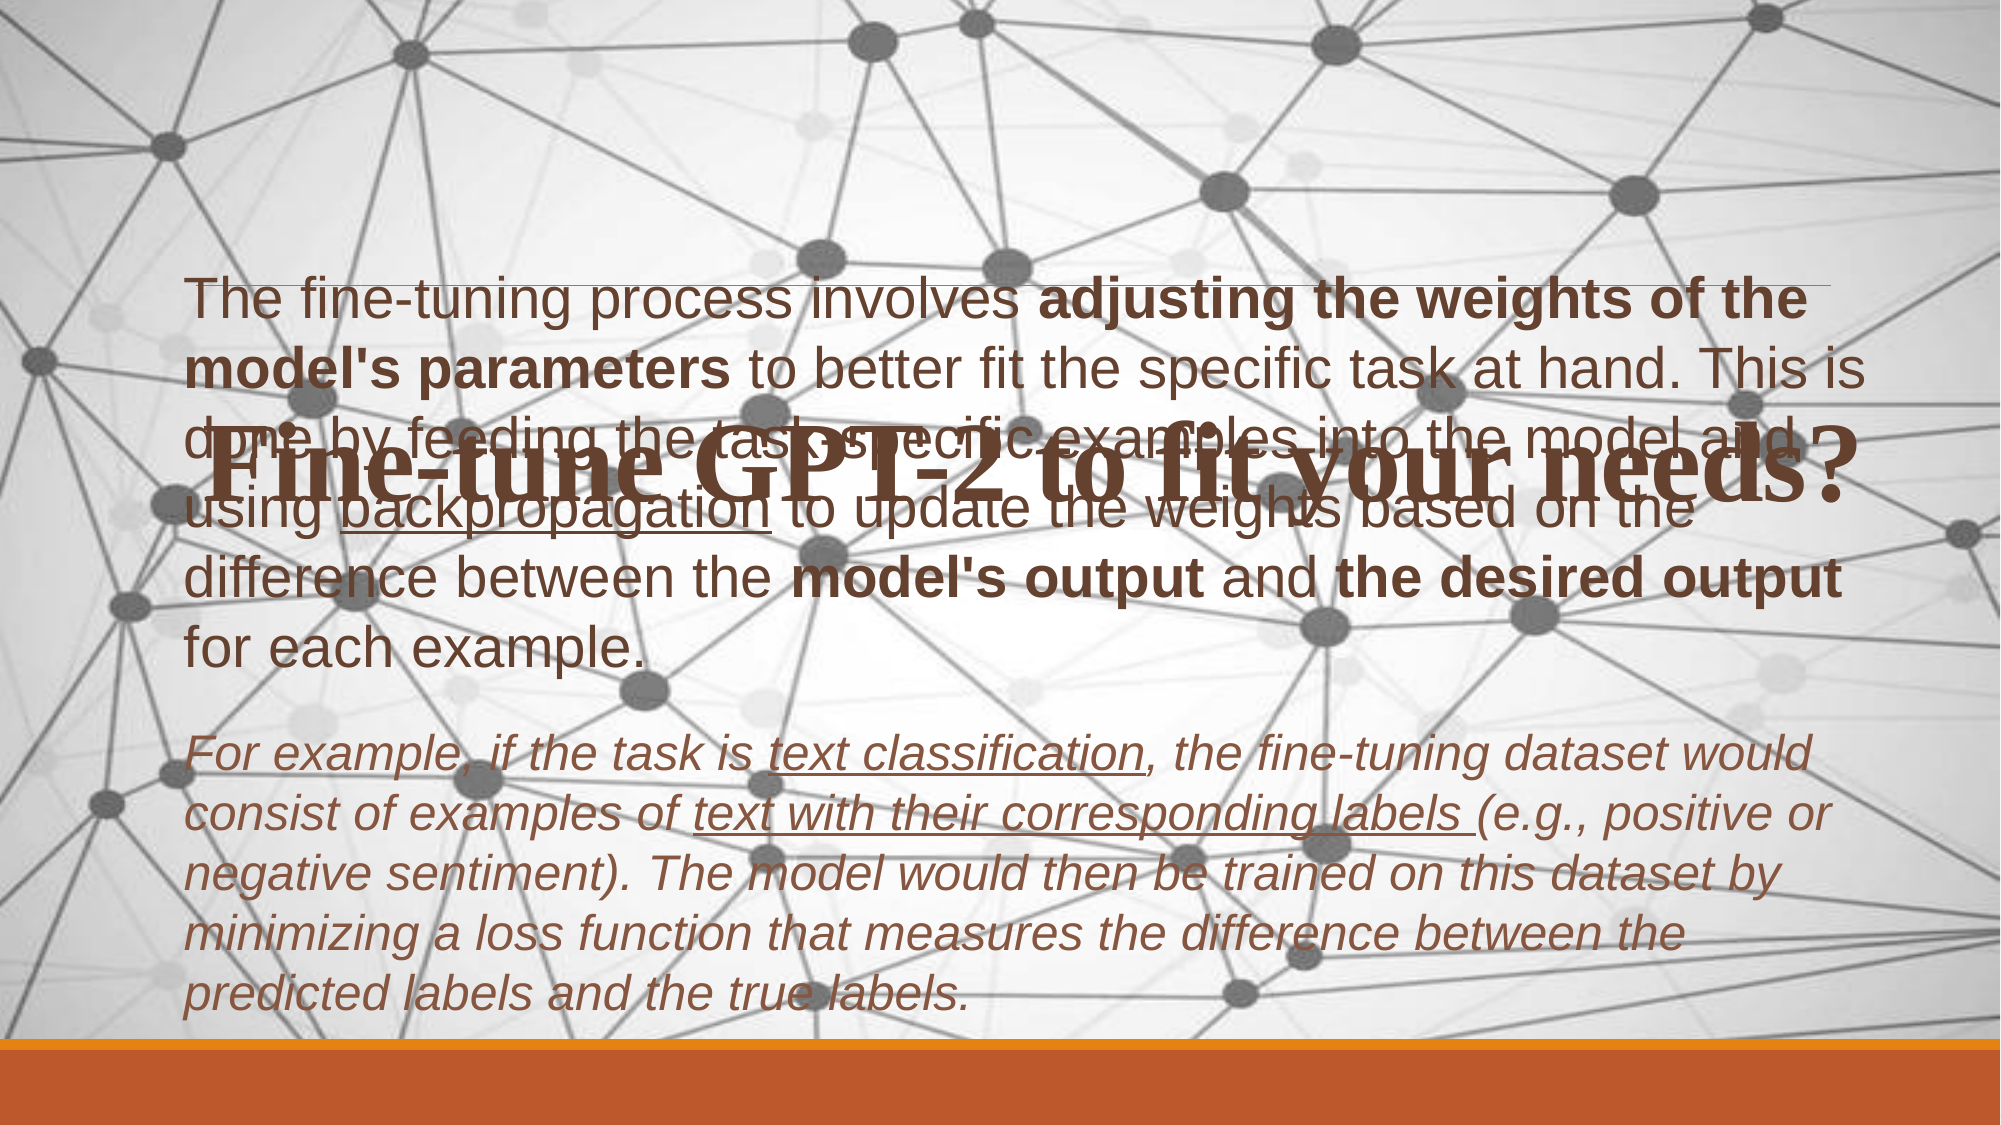

# Fine-tune GPT-2 to fit your needs?
The fine-tuning process involves adjusting the weights of the model's parameters to better fit the specific task at hand. This is done by feeding the task-specific examples into the model and using backpropagation to update the weights based on the difference between the model's output and the desired output for each example.
For example, if the task is text classification, the fine-tuning dataset would consist of examples of text with their corresponding labels (e.g., positive or negative sentiment). The model would then be trained on this dataset by minimizing a loss function that measures the difference between the predicted labels and the true labels.